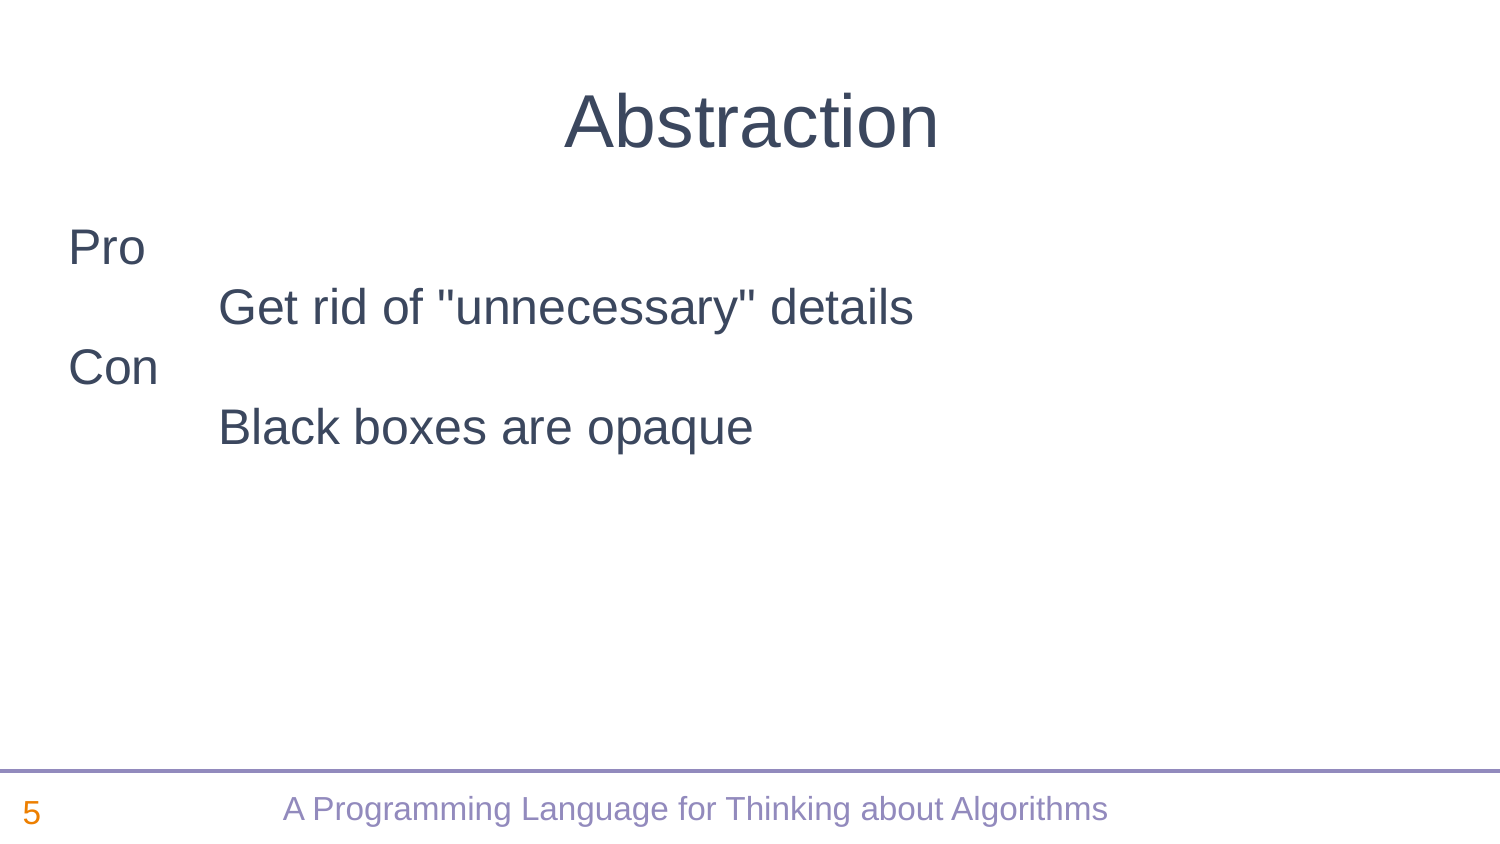

# Abstraction
Pro
	Get rid of "unnecessary" details
Con
	Black boxes are opaque